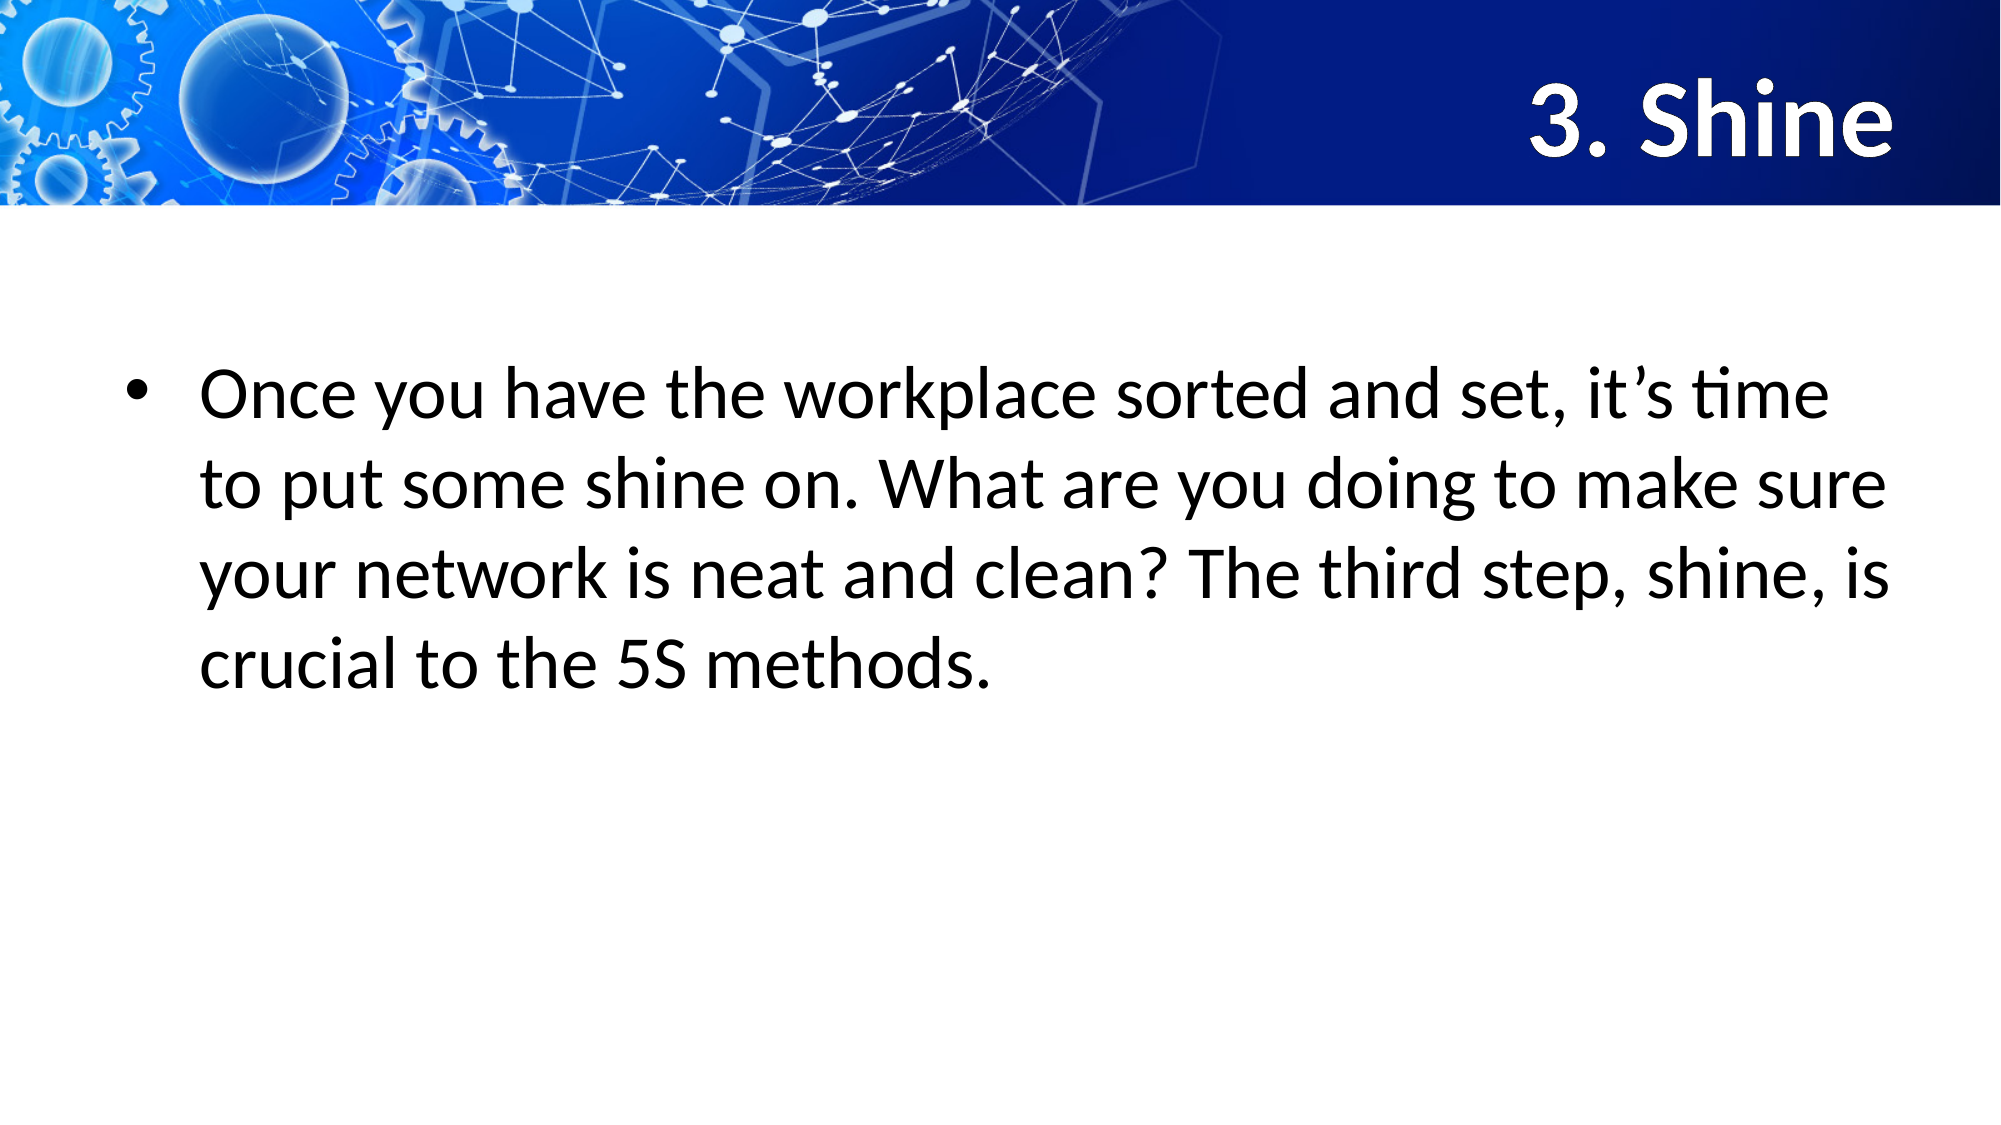

# 3. Shine
Once you have the workplace sorted and set, it’s time to put some shine on. What are you doing to make sure your network is neat and clean? The third step, shine, is crucial to the 5S methods.